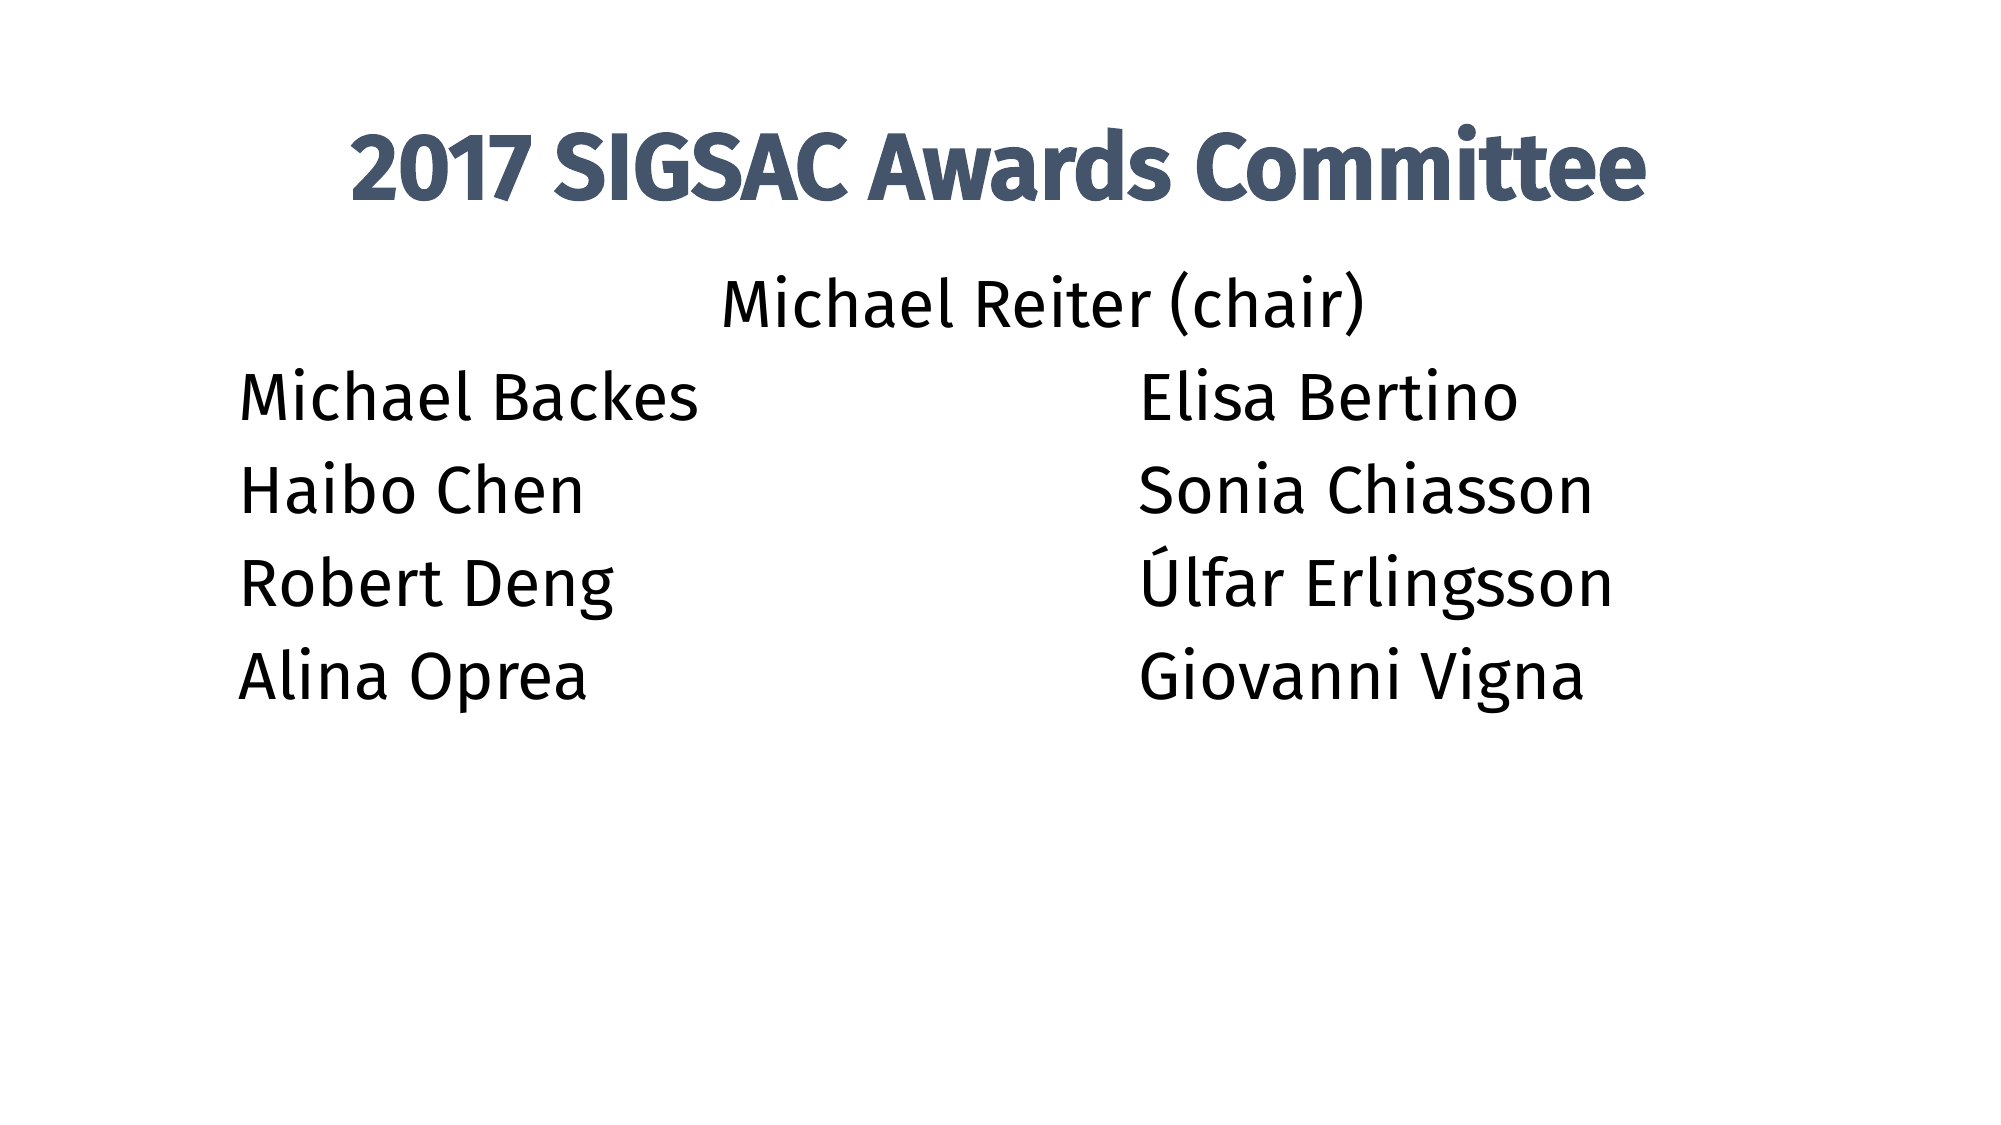

# 2017 SIGSAC Awards Committee
Michael Reiter (chair)
Michael Backes			Elisa Bertino
Haibo Chen				Sonia Chiasson
Robert Deng				Úlfar Erlingsson
Alina Oprea				Giovanni Vigna